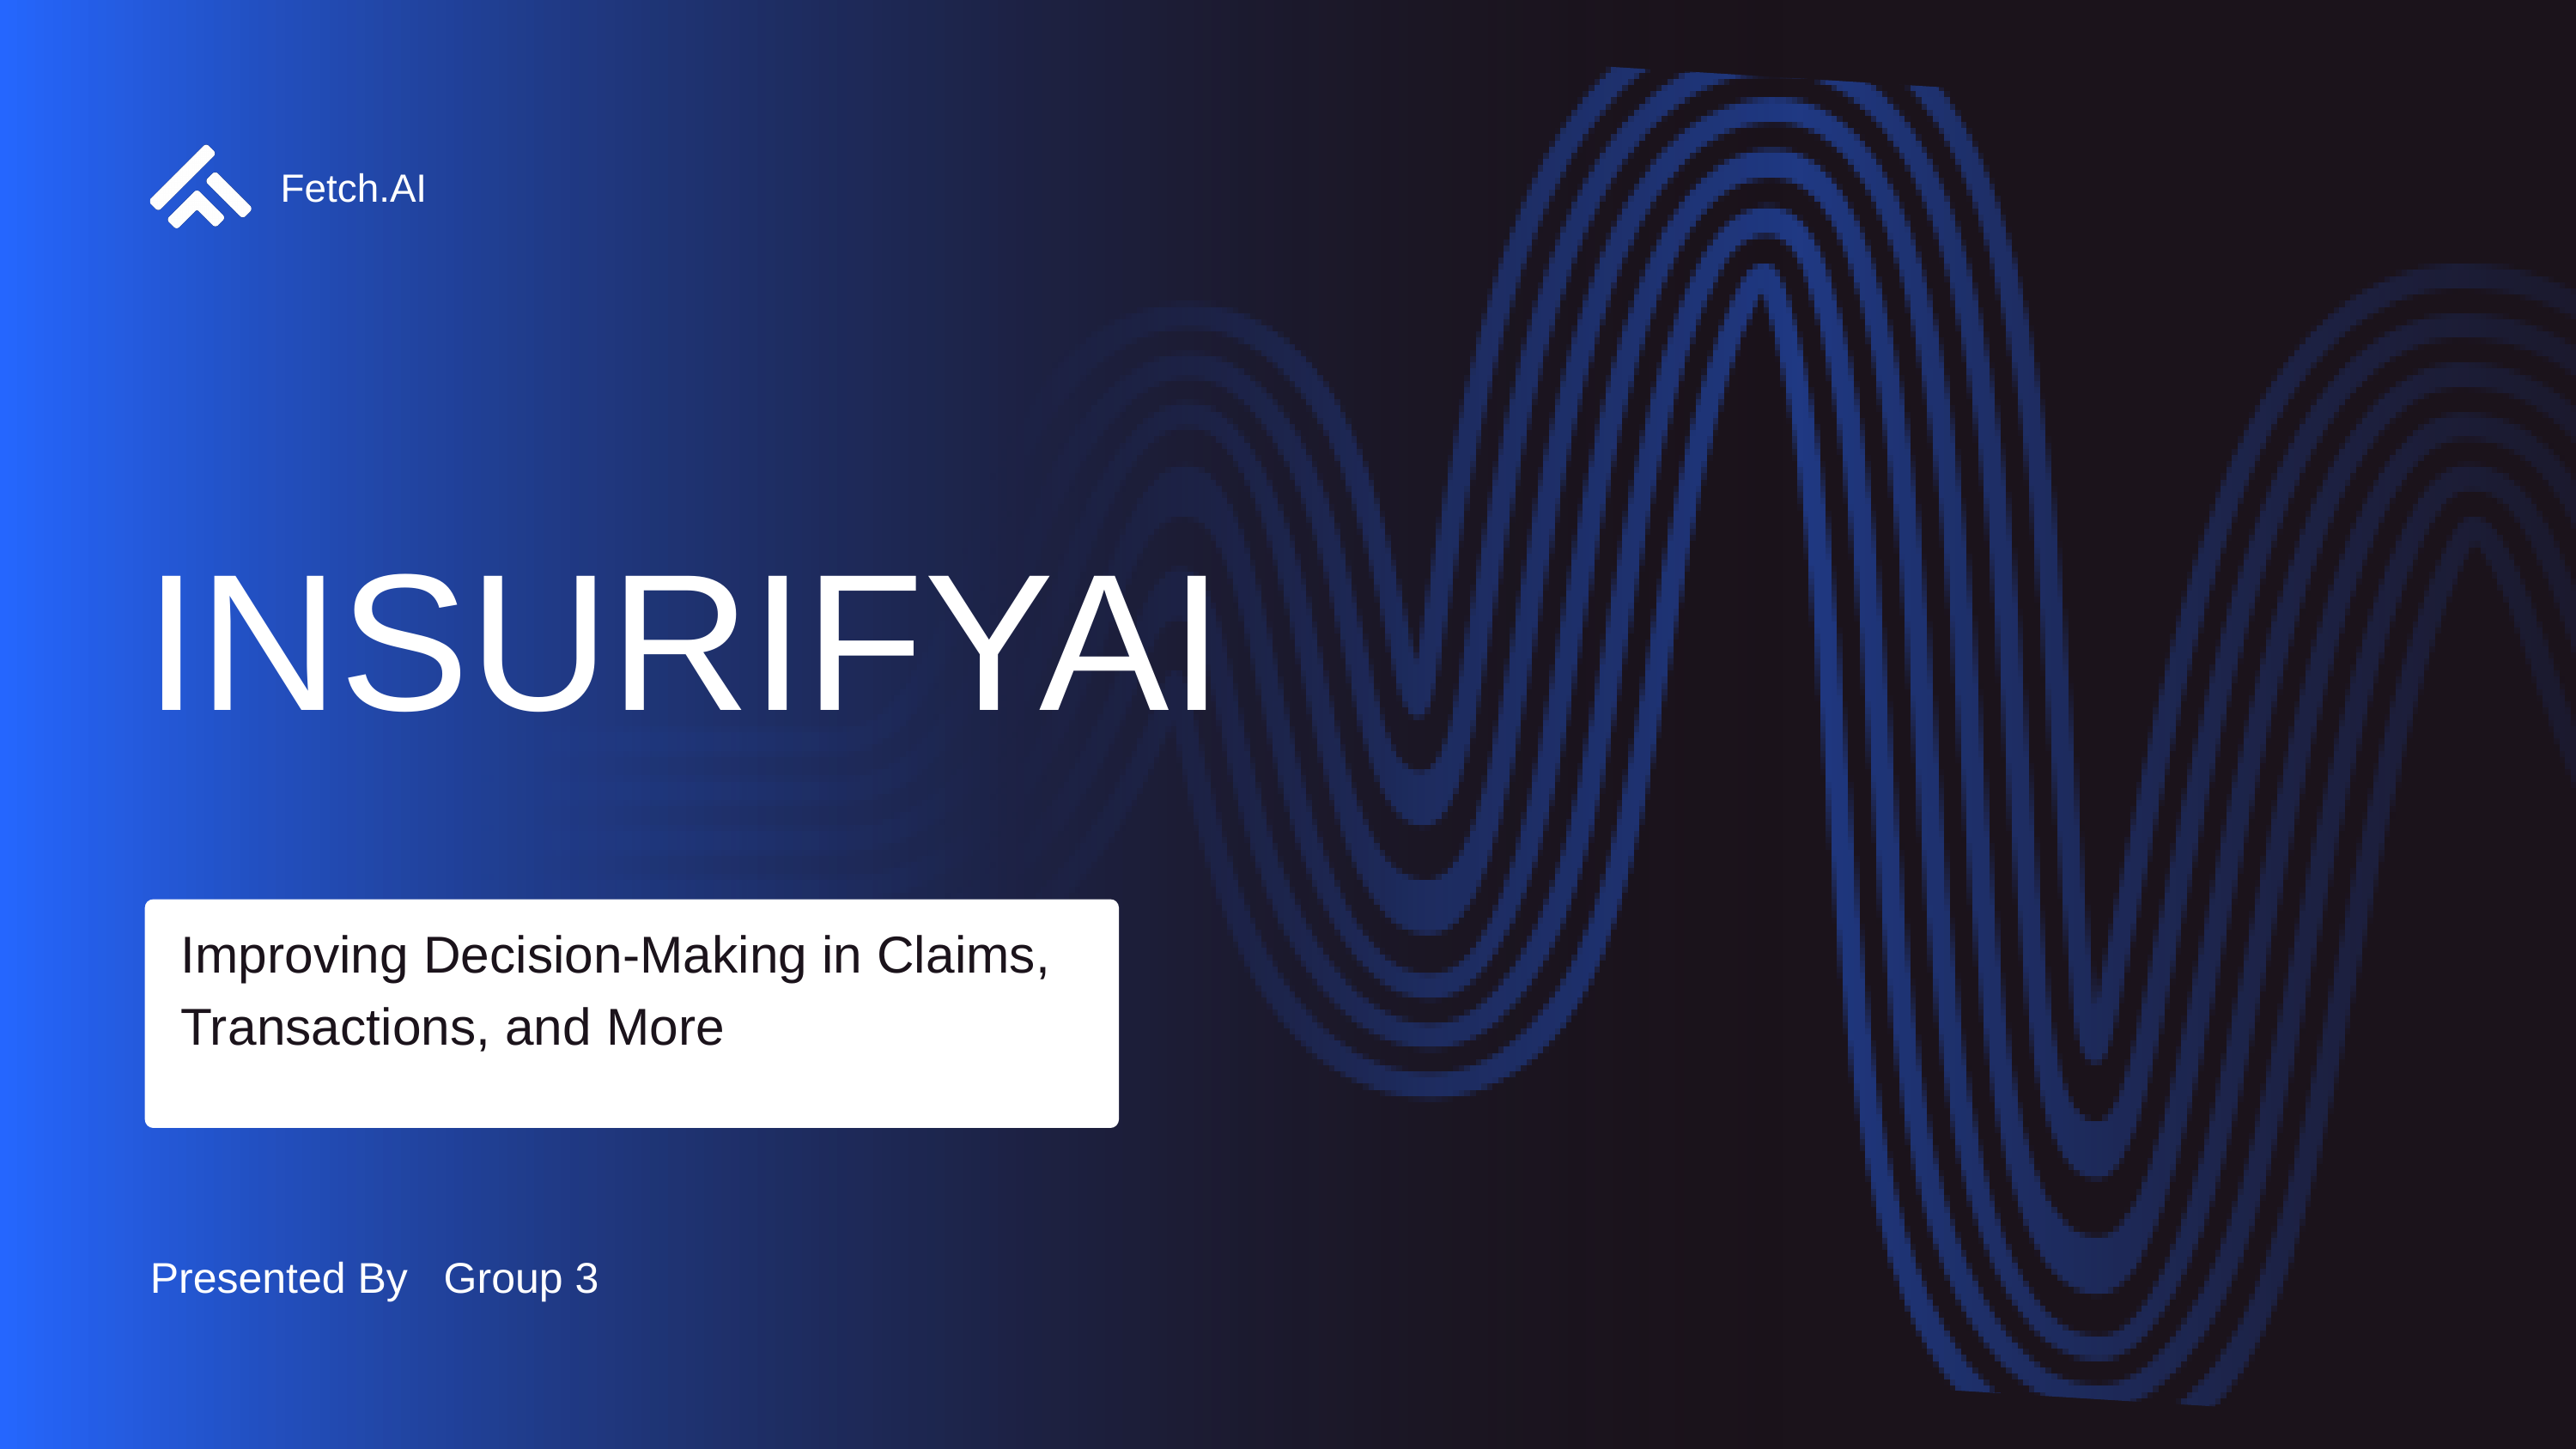

Fetch.AI
INSURIFYAI

Improving Decision-Making in Claims, Transactions, and More
| Presented By Group 3 |  |  |
| --- | --- | --- |